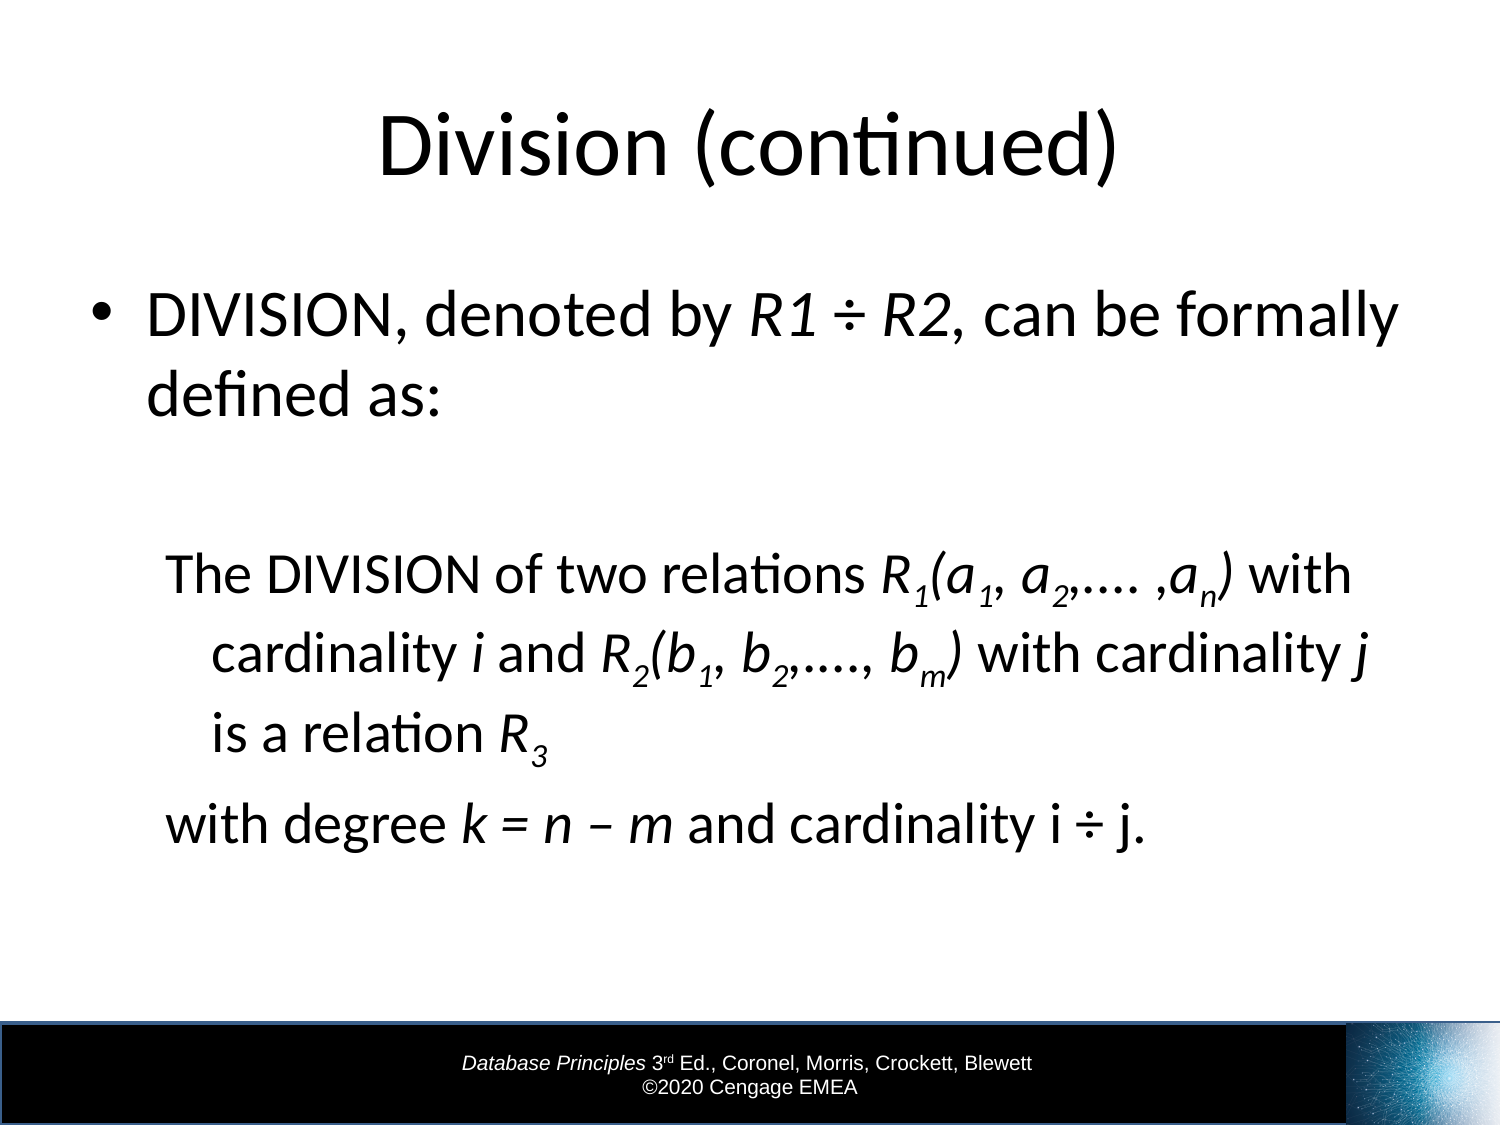

# Division (continued)
DIVISION, denoted by R1 ÷ R2, can be formally defined as:

The DIVISION of two relations R1(a1, a2,.... ,an) with cardinality i and R2(b1, b2,...., bm) with cardinality j is a relation R3
with degree k = n – m and cardinality i ÷ j.